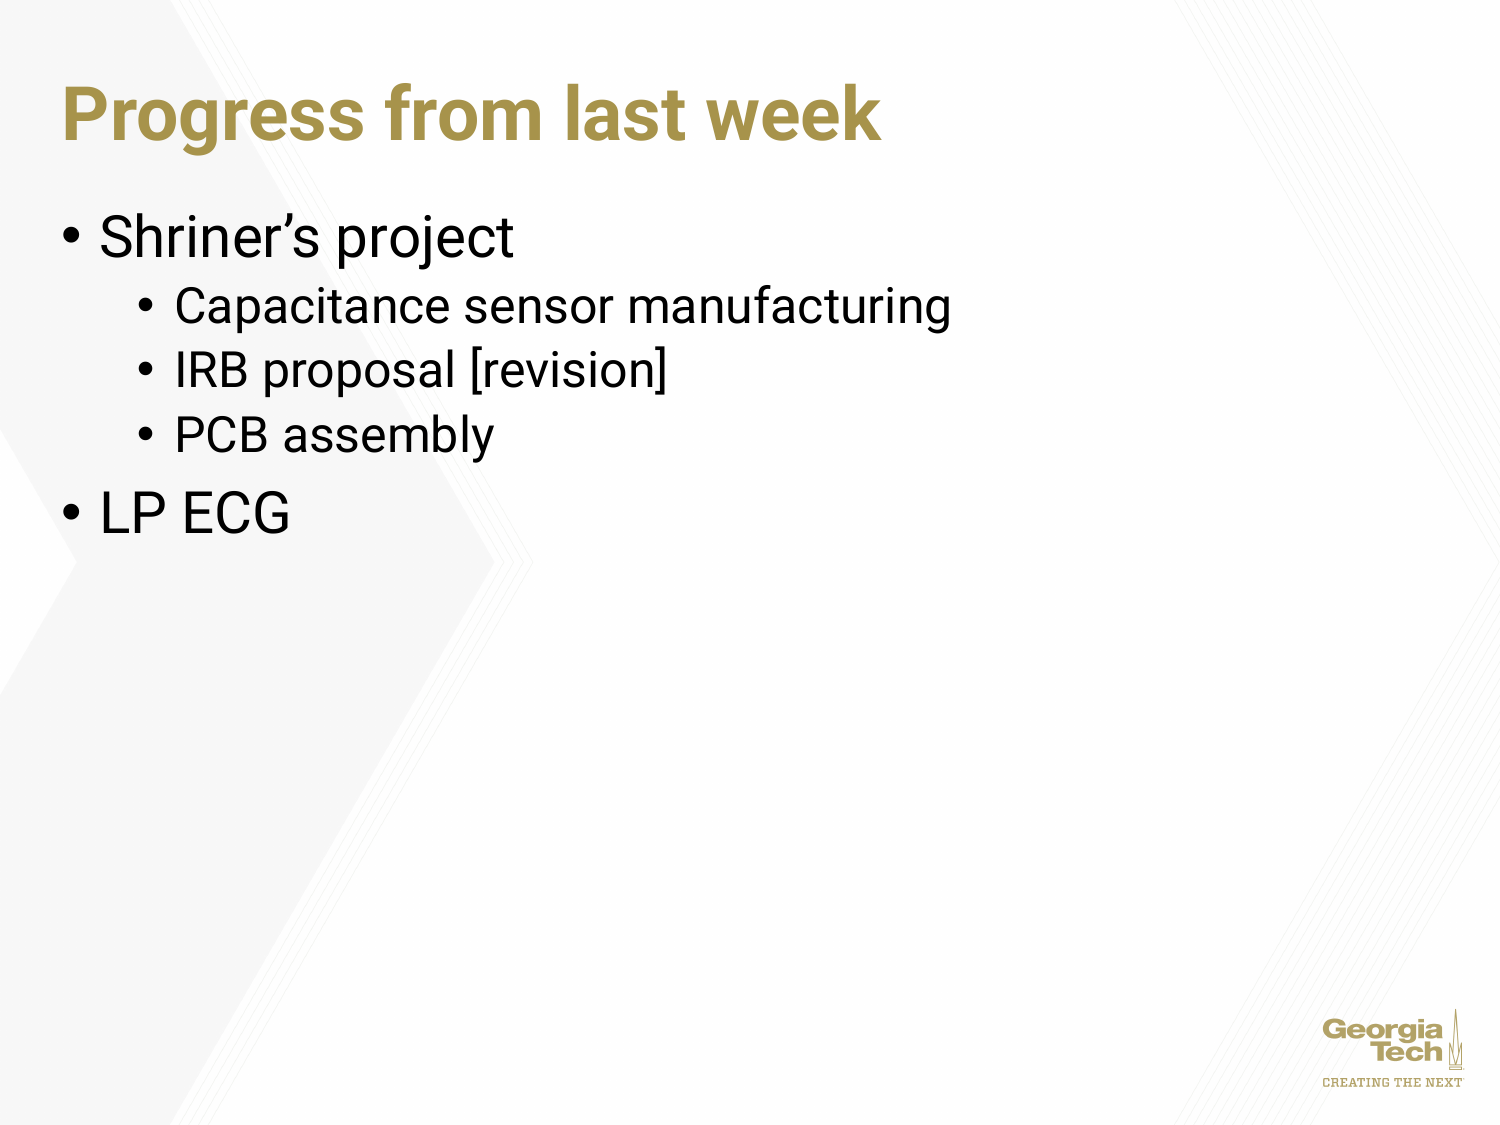

# Progress from last week
Shriner’s project
Capacitance sensor manufacturing
IRB proposal [revision]
PCB assembly
LP ECG